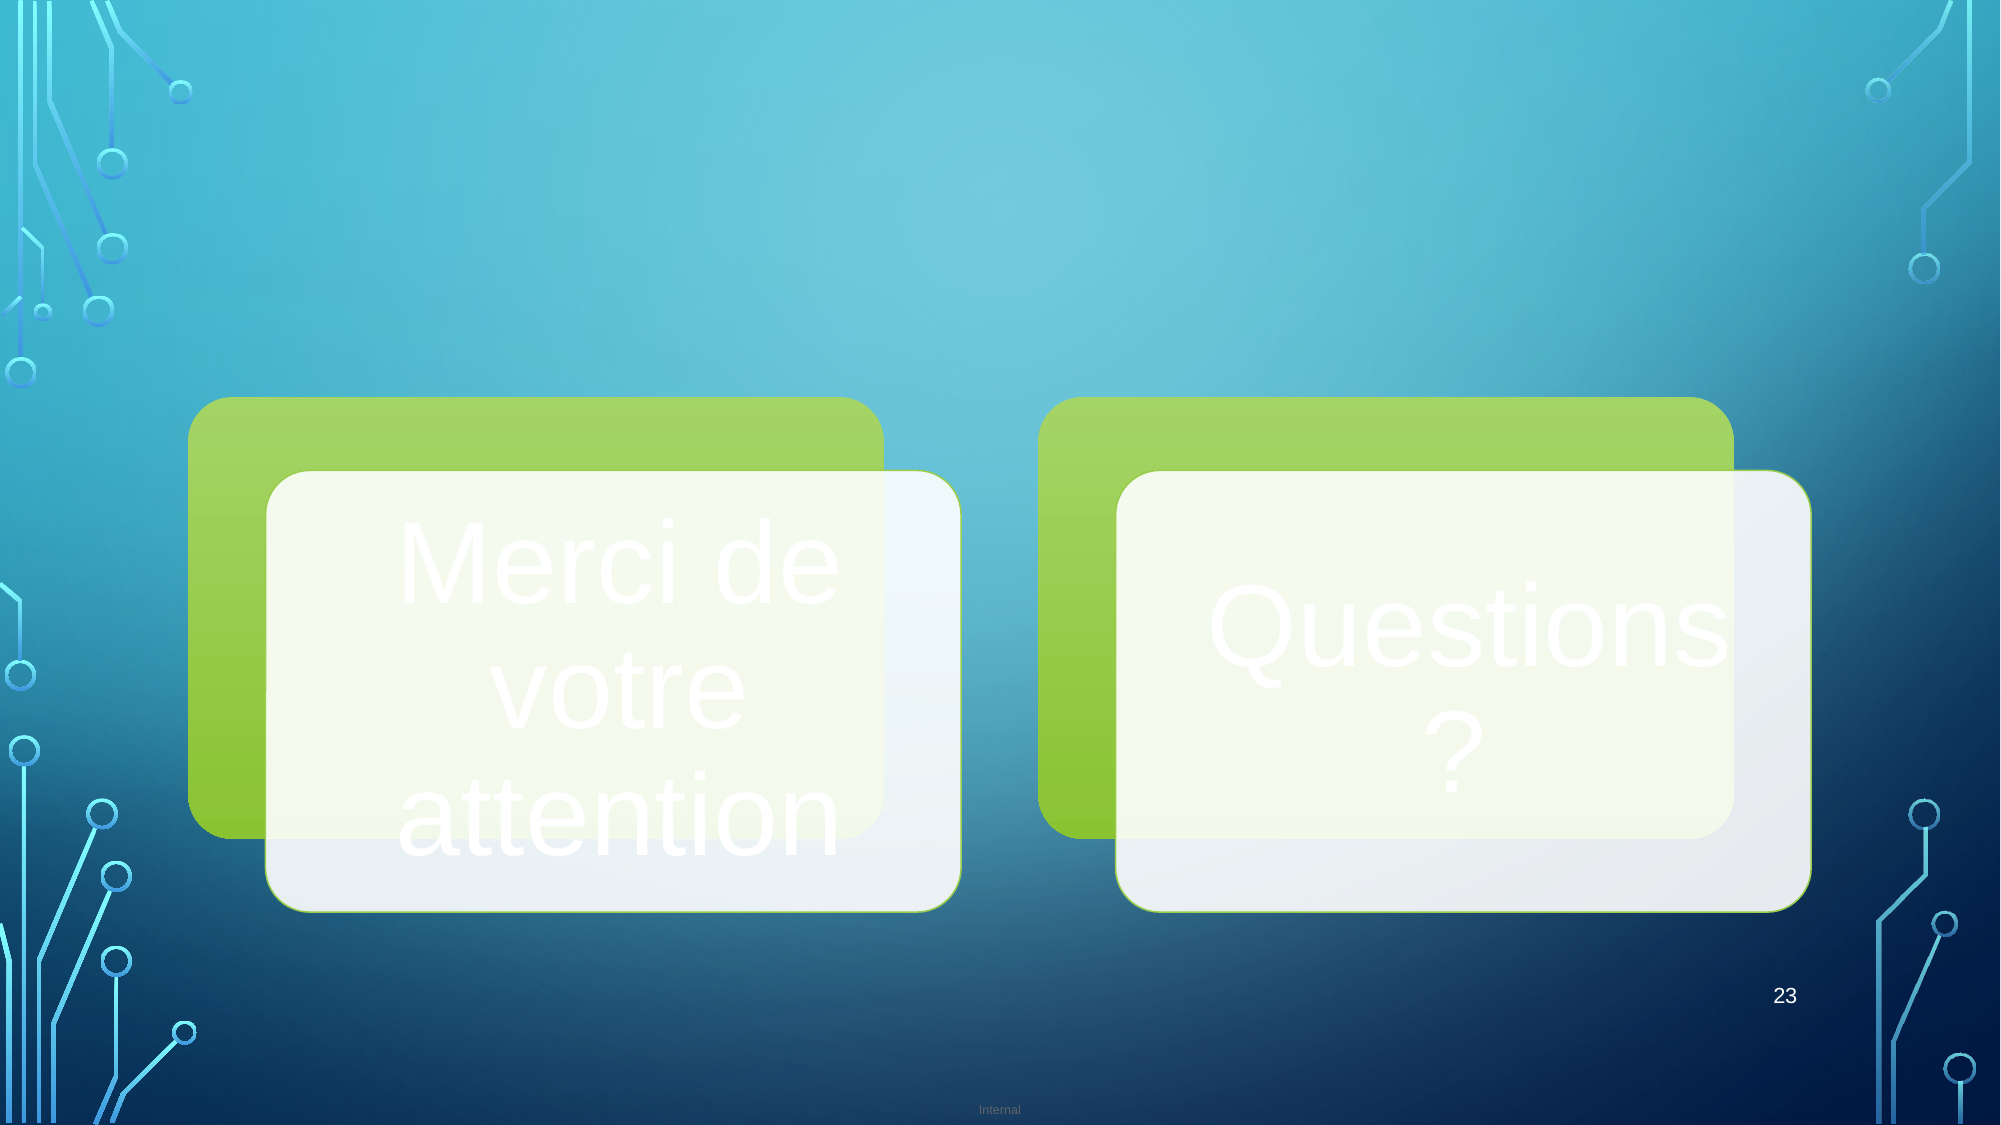

Merci de votre attention
Questions ?
23